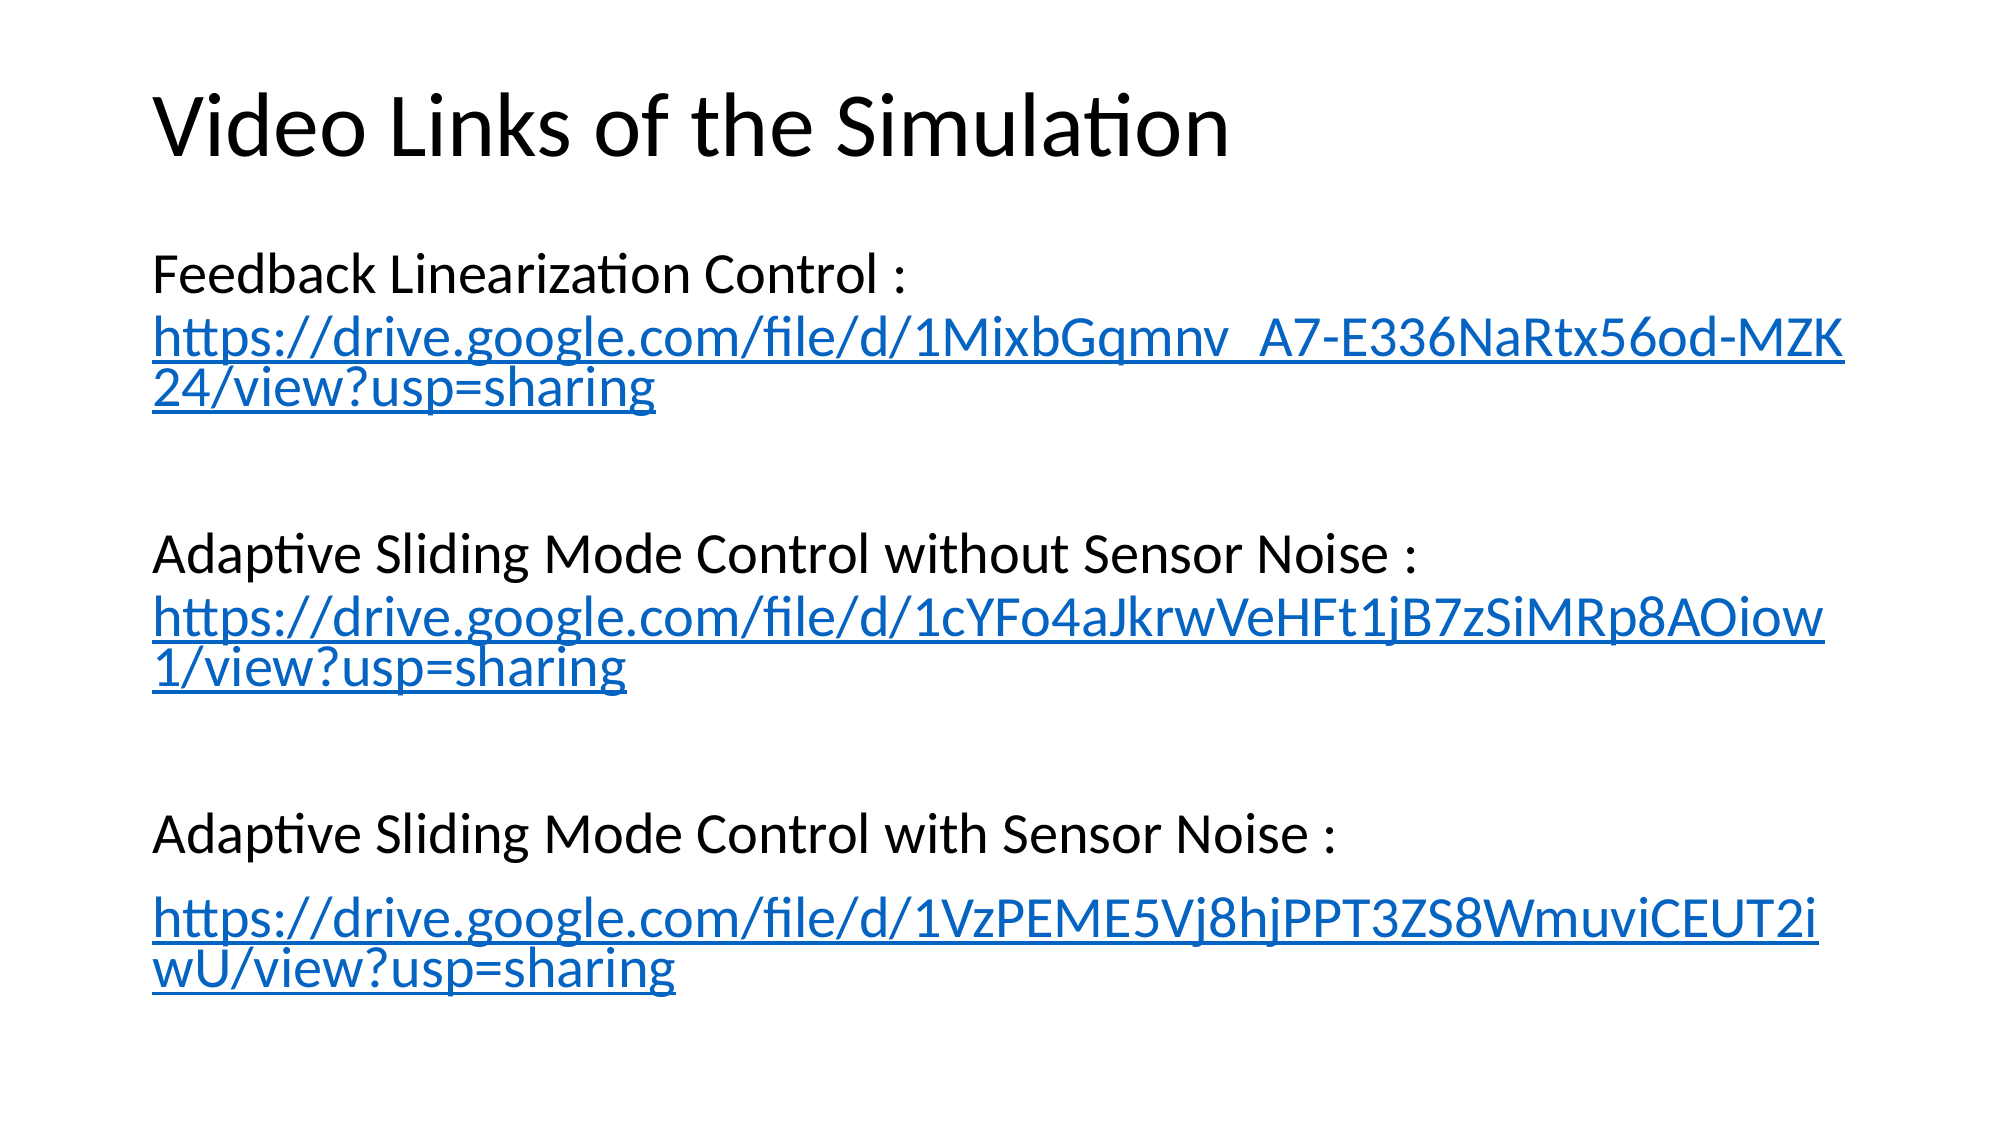

# Video Links of the Simulation
Feedback Linearization Control : https://drive.google.com/file/d/1MixbGqmnv_A7-E336NaRtx56od-MZK24/view?usp=sharing

Adaptive Sliding Mode Control without Sensor Noise : https://drive.google.com/file/d/1cYFo4aJkrwVeHFt1jB7zSiMRp8AOiow1/view?usp=sharing

Adaptive Sliding Mode Control with Sensor Noise :
https://drive.google.com/file/d/1VzPEME5Vj8hjPPT3ZS8WmuviCEUT2iwU/view?usp=sharing